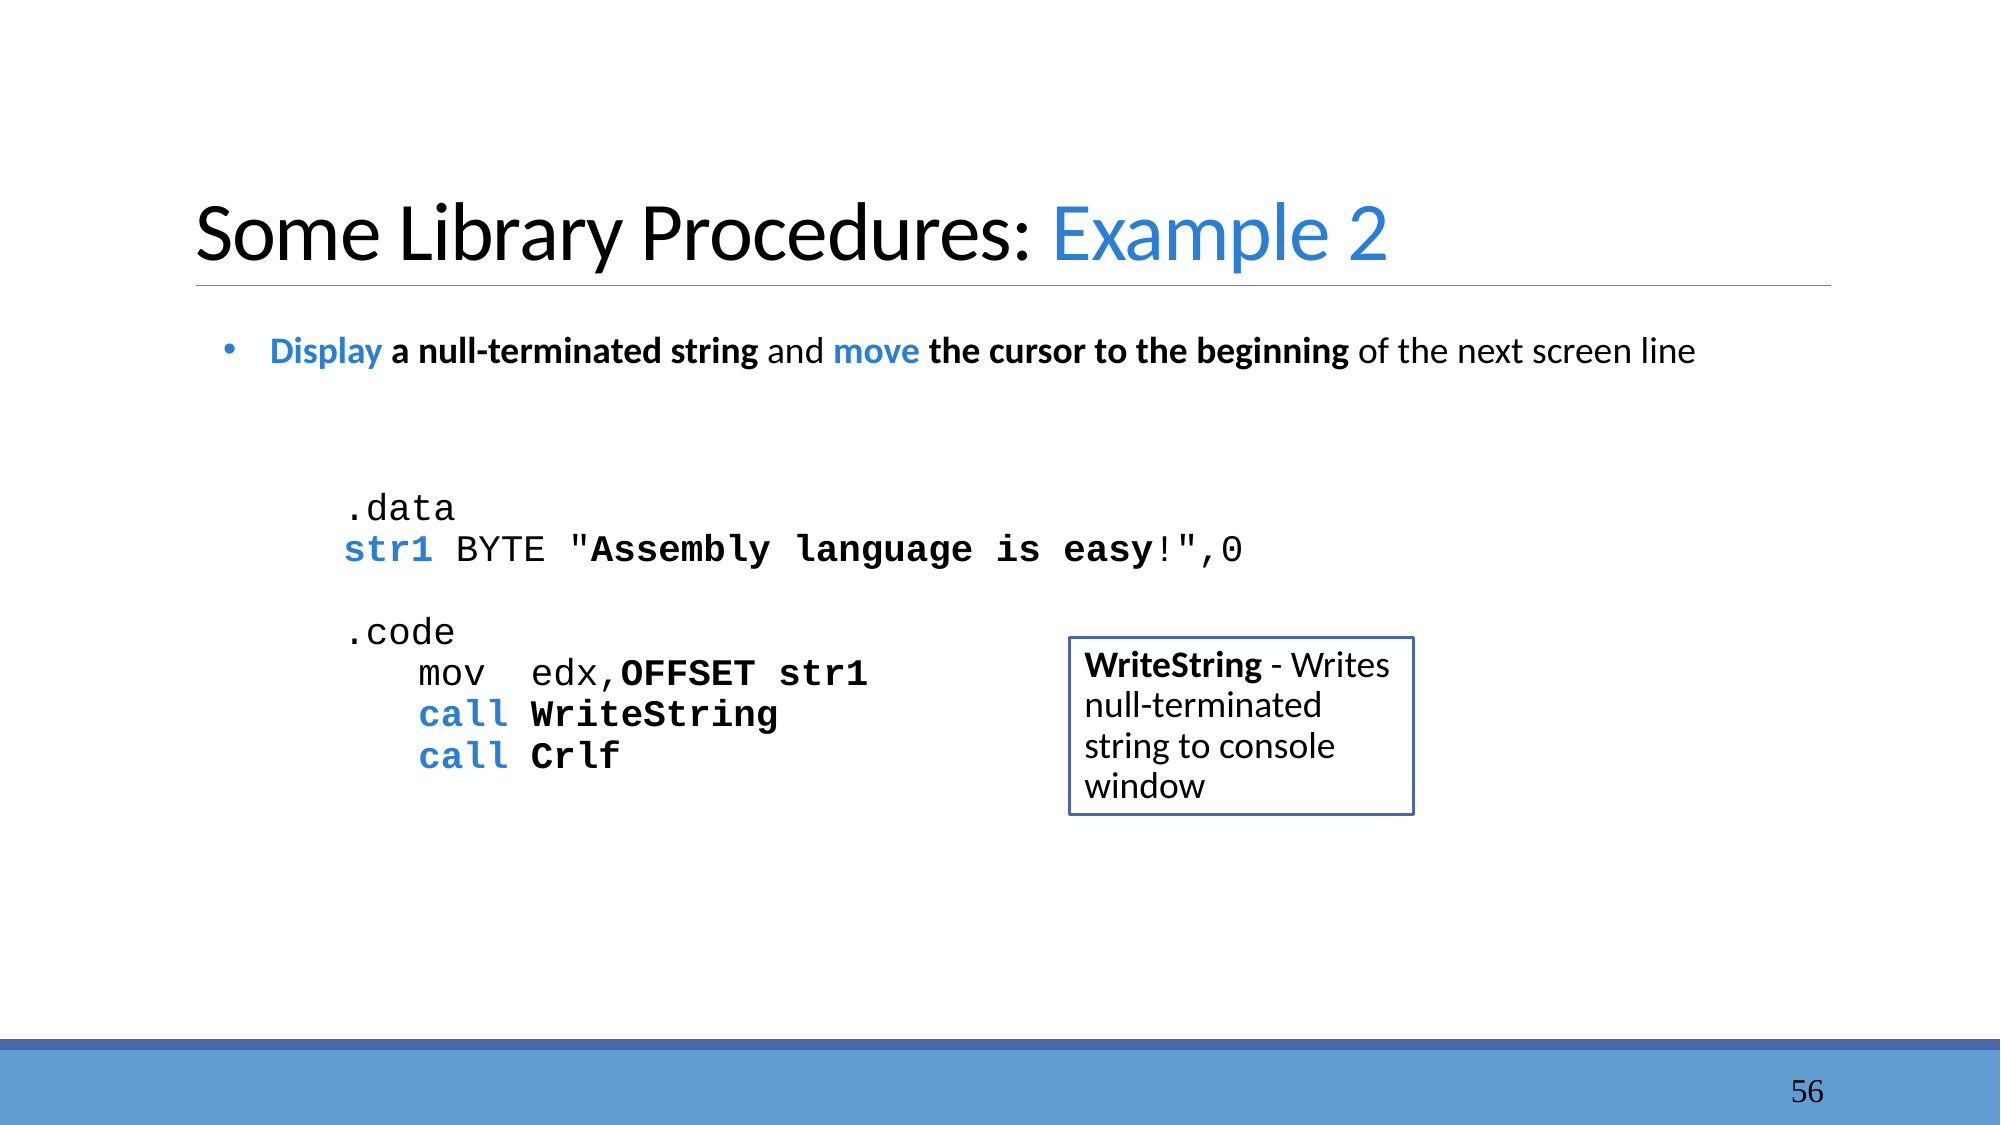

# Some Library Procedures: Example 2
Display a null-terminated string and move the cursor to the beginning of the next screen line
.data
str1 BYTE "Assembly language is easy!",0

.code
	mov  edx,OFFSET str1
	call WriteString
	call Crlf
WriteString - Writes null-terminated string to console window
56